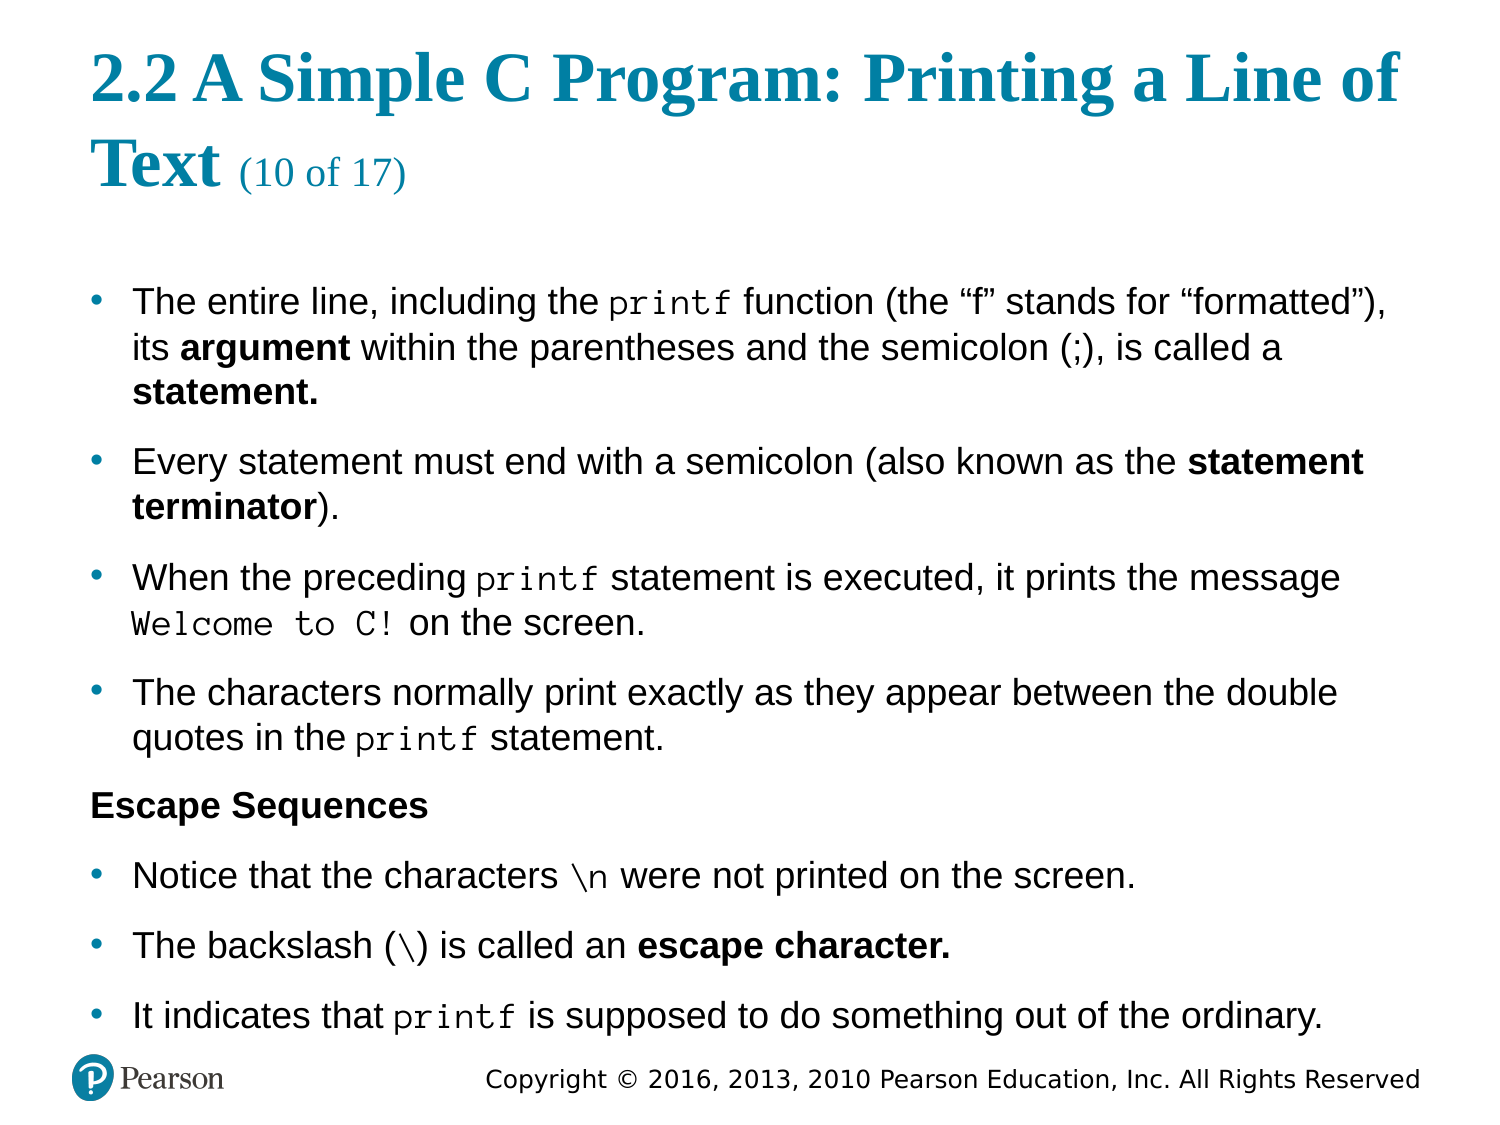

# 2.2 A Simple C Program: Printing a Line of Text (10 of 17)
The entire line, including the printf function (the “f” stands for “formatted”), its argument within the parentheses and the semicolon (;), is called a statement.
Every statement must end with a semicolon (also known as the statement terminator).
When the preceding printf statement is executed, it prints the message Welcome to C! on the screen.
The characters normally print exactly as they appear between the double quotes in the printf statement.
Escape Sequences
Notice that the characters \n were not printed on the screen.
The backslash (\) is called an escape character.
It indicates that printf is supposed to do something out of the ordinary.